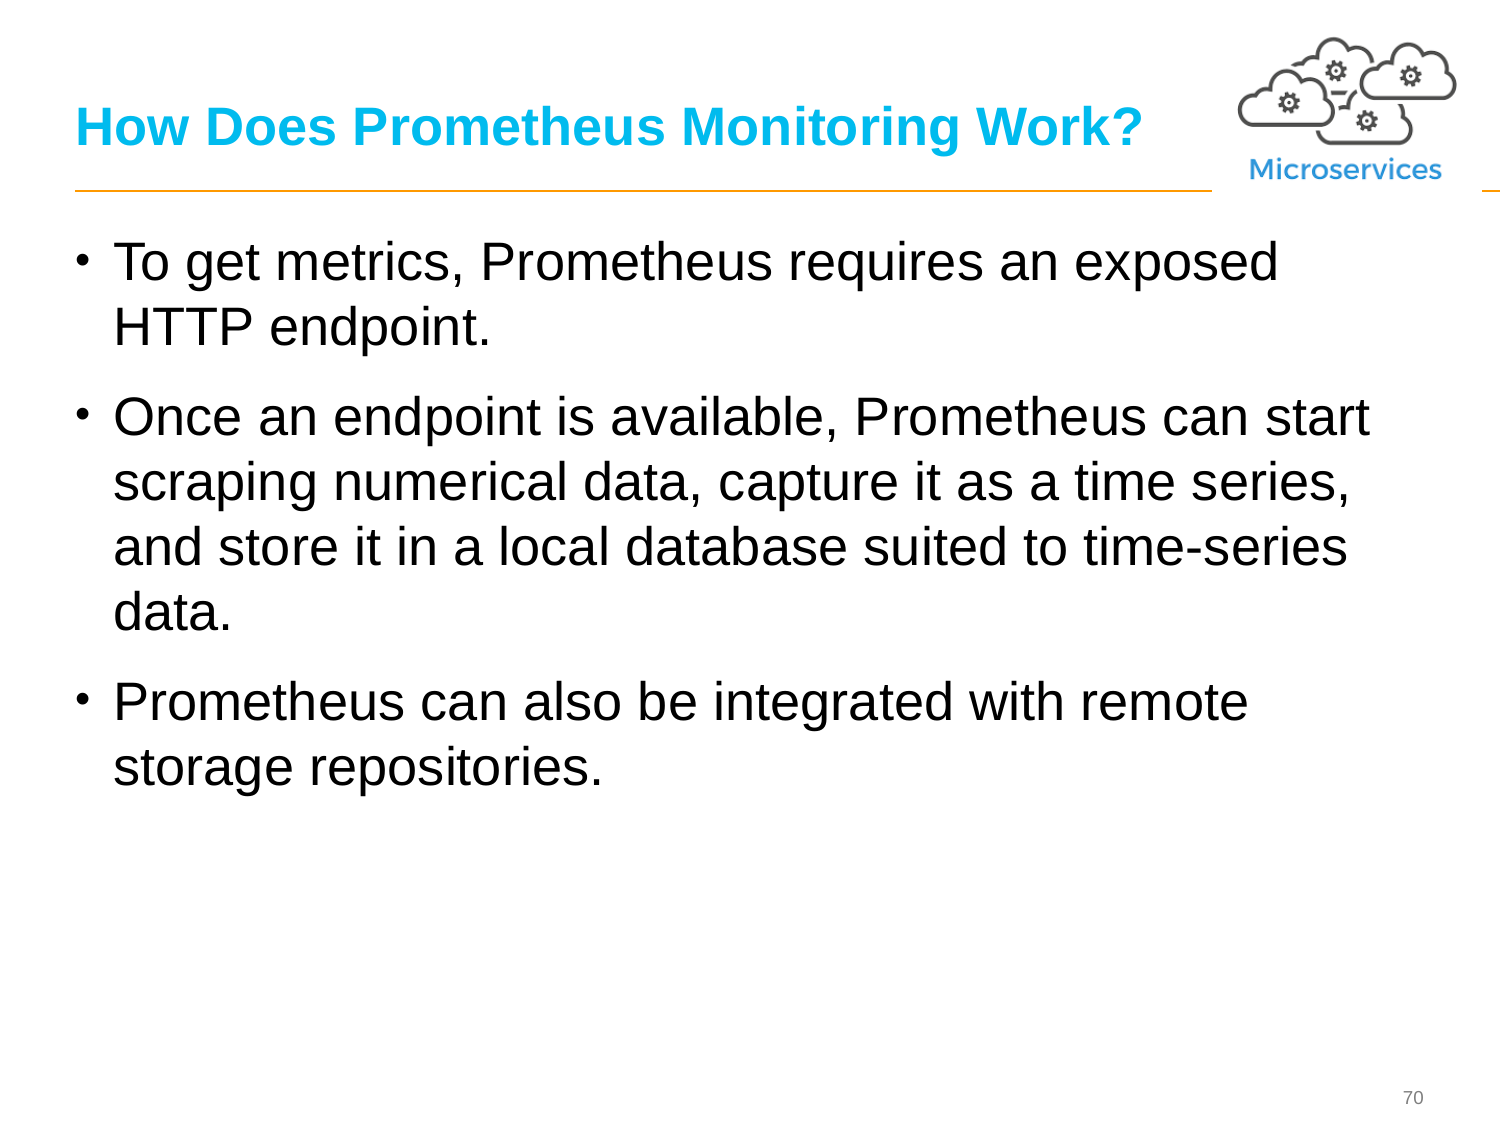

# How Does Prometheus Monitoring Work?
To get metrics, Prometheus requires an exposed HTTP endpoint.
Once an endpoint is available, Prometheus can start scraping numerical data, capture it as a time series, and store it in a local database suited to time-series data.
Prometheus can also be integrated with remote storage repositories.